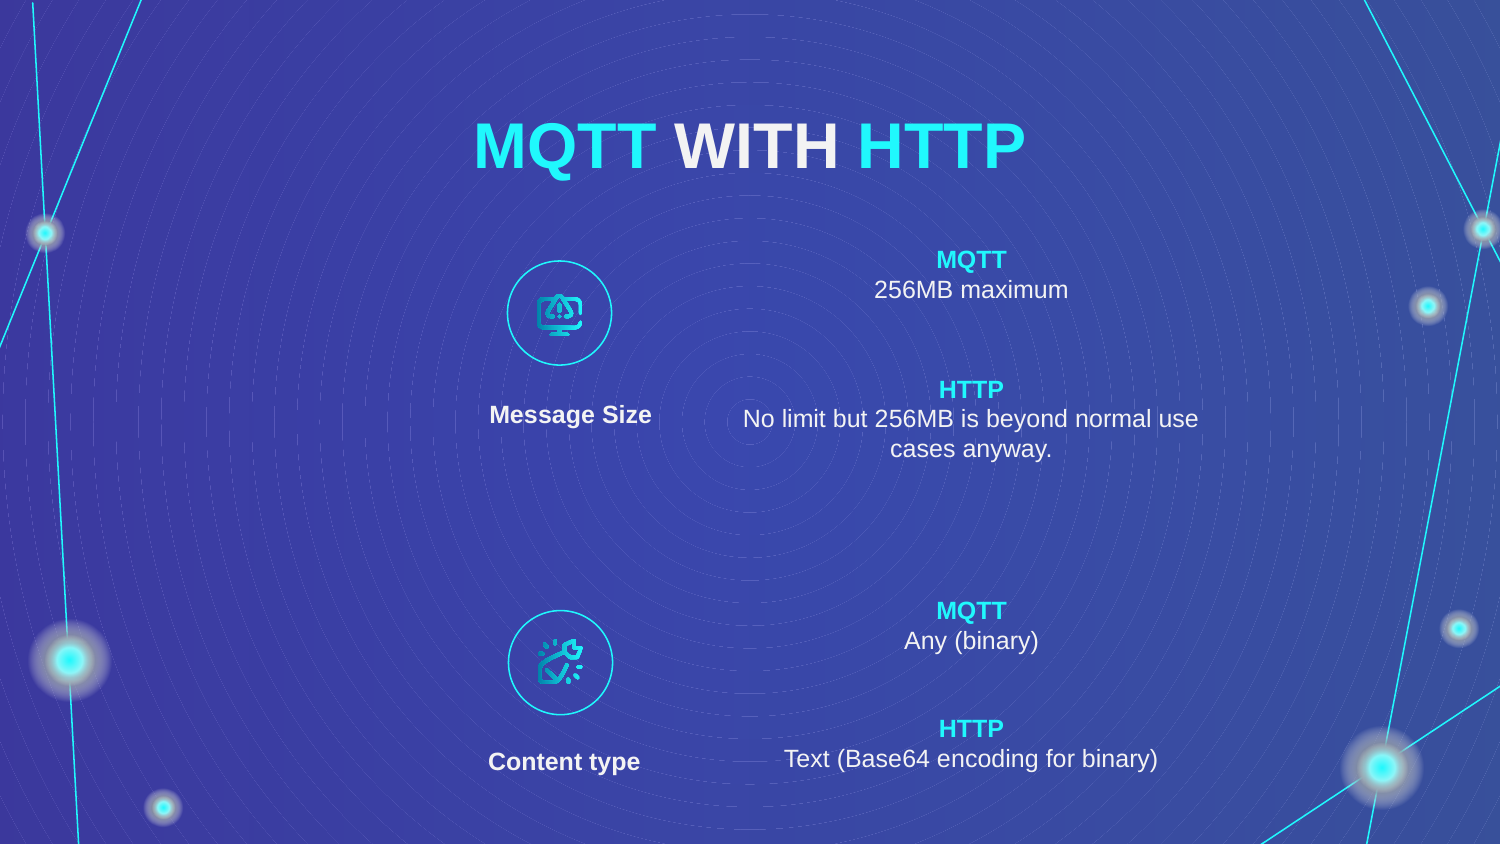

MQTT WITH HTTP
MQTT
256MB maximum

HTTP
No limit but 256MB is beyond normal use cases anyway.

Message Size

MQTT
Any (binary)

HTTP
Text (Base64 encoding for binary)

Content type